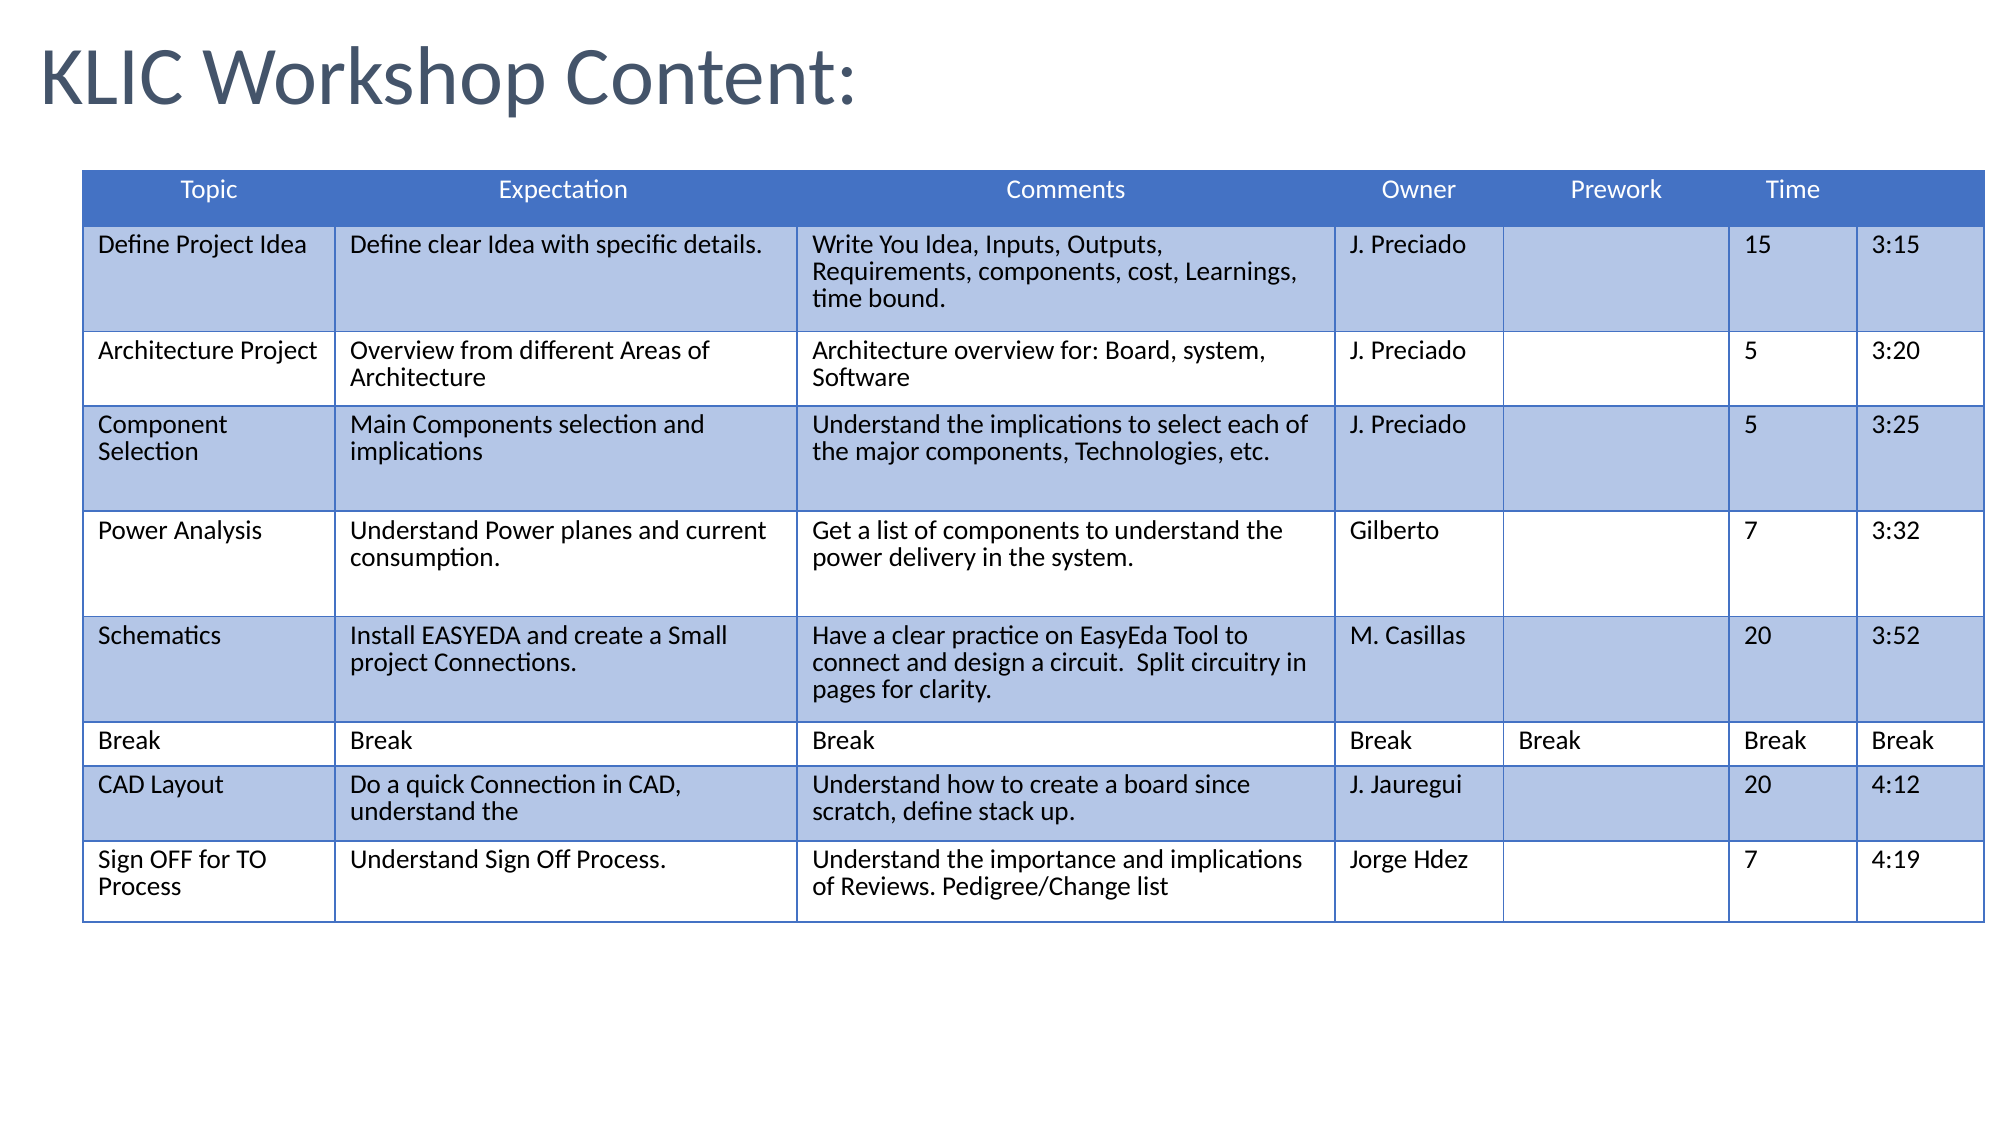

# KLIC Workshop Content:
| Topic | Expectation | Comments | Owner | Prework | Time |  |
| --- | --- | --- | --- | --- | --- | --- |
| Define Project Idea | Define clear Idea with specific details. | Write You Idea, Inputs, Outputs, Requirements, components, cost, Learnings, time bound. | J. Preciado |  | 15 | 3:15 |
| Architecture Project | Overview from different Areas of Architecture | Architecture overview for: Board, system,   Software | J. Preciado |  | 5 | 3:20 |
| Component Selection | Main Components selection and implications | Understand the implications to select each of the major components, Technologies, etc. | J. Preciado |  | 5 | 3:25 |
| Power Analysis | Understand Power planes and current consumption. | Get a list of components to understand the power delivery in the system. | Gilberto |  | 7 | 3:32 |
| Schematics | Install EASYEDA and create a Small project Connections. | Have a clear practice on EasyEda Tool to connect and design a circuit.  Split circuitry in pages for clarity. | M. Casillas |  | 20 | 3:52 |
| Break | Break | Break | Break | Break | Break | Break |
| CAD Layout | Do a quick Connection in CAD, understand the | Understand how to create a board since scratch, define stack up. | J. Jauregui |  | 20 | 4:12 |
| Sign OFF for TO Process | Understand Sign Off Process. | Understand the importance and implications of Reviews. Pedigree/Change list | Jorge Hdez |  | 7 | 4:19 |